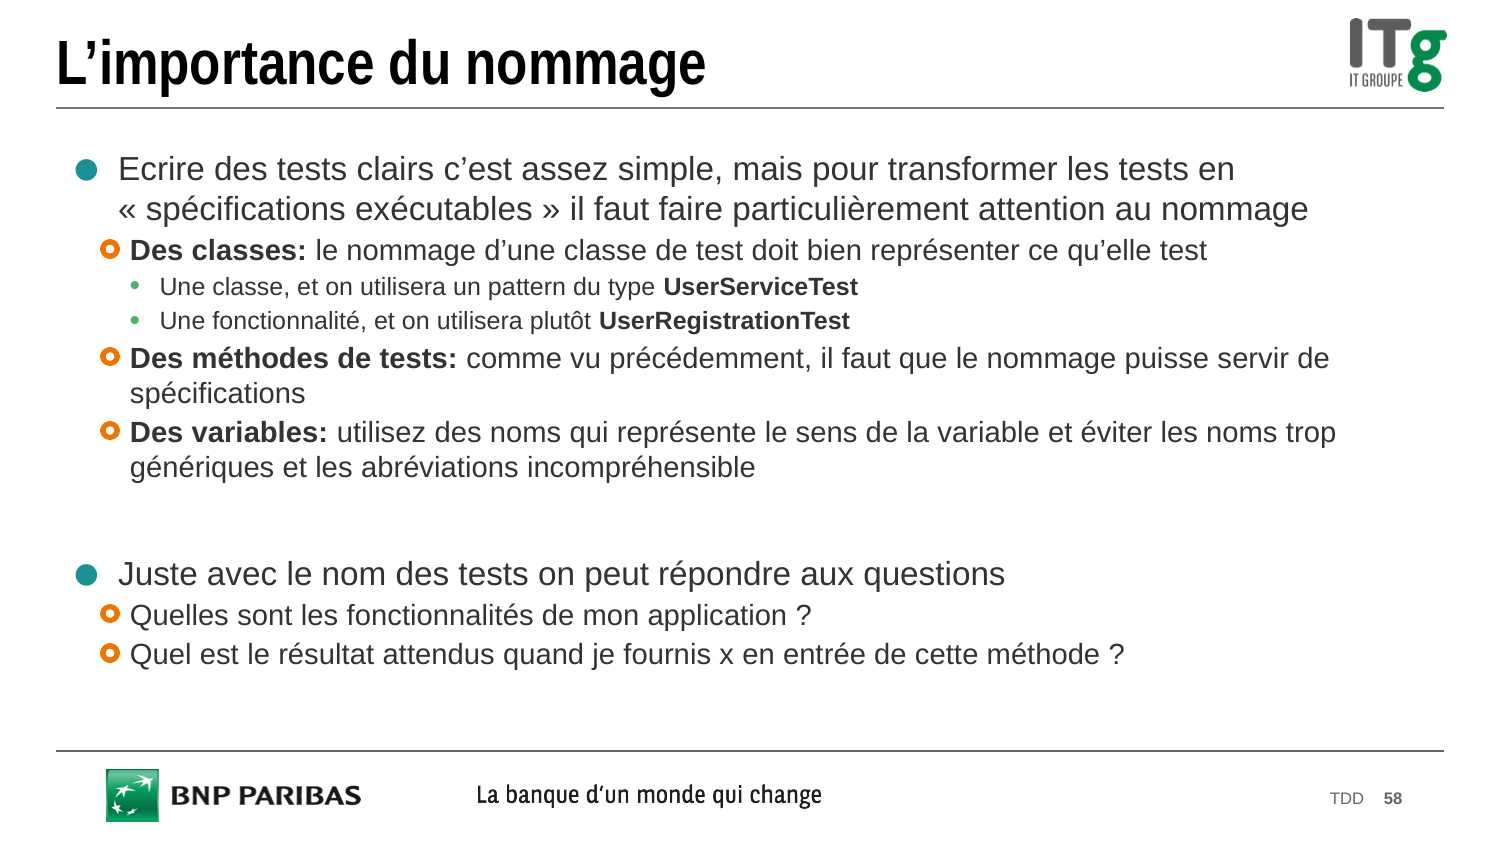

# L’importance du nommage
Ecrire des tests clairs c’est assez simple, mais pour transformer les tests en « spécifications exécutables » il faut faire particulièrement attention au nommage
Des classes: le nommage d’une classe de test doit bien représenter ce qu’elle test
Une classe, et on utilisera un pattern du type UserServiceTest
Une fonctionnalité, et on utilisera plutôt UserRegistrationTest
Des méthodes de tests: comme vu précédemment, il faut que le nommage puisse servir de spécifications
Des variables: utilisez des noms qui représente le sens de la variable et éviter les noms trop génériques et les abréviations incompréhensible

Juste avec le nom des tests on peut répondre aux questions
Quelles sont les fonctionnalités de mon application ?
Quel est le résultat attendus quand je fournis x en entrée de cette méthode ?
TDD
58